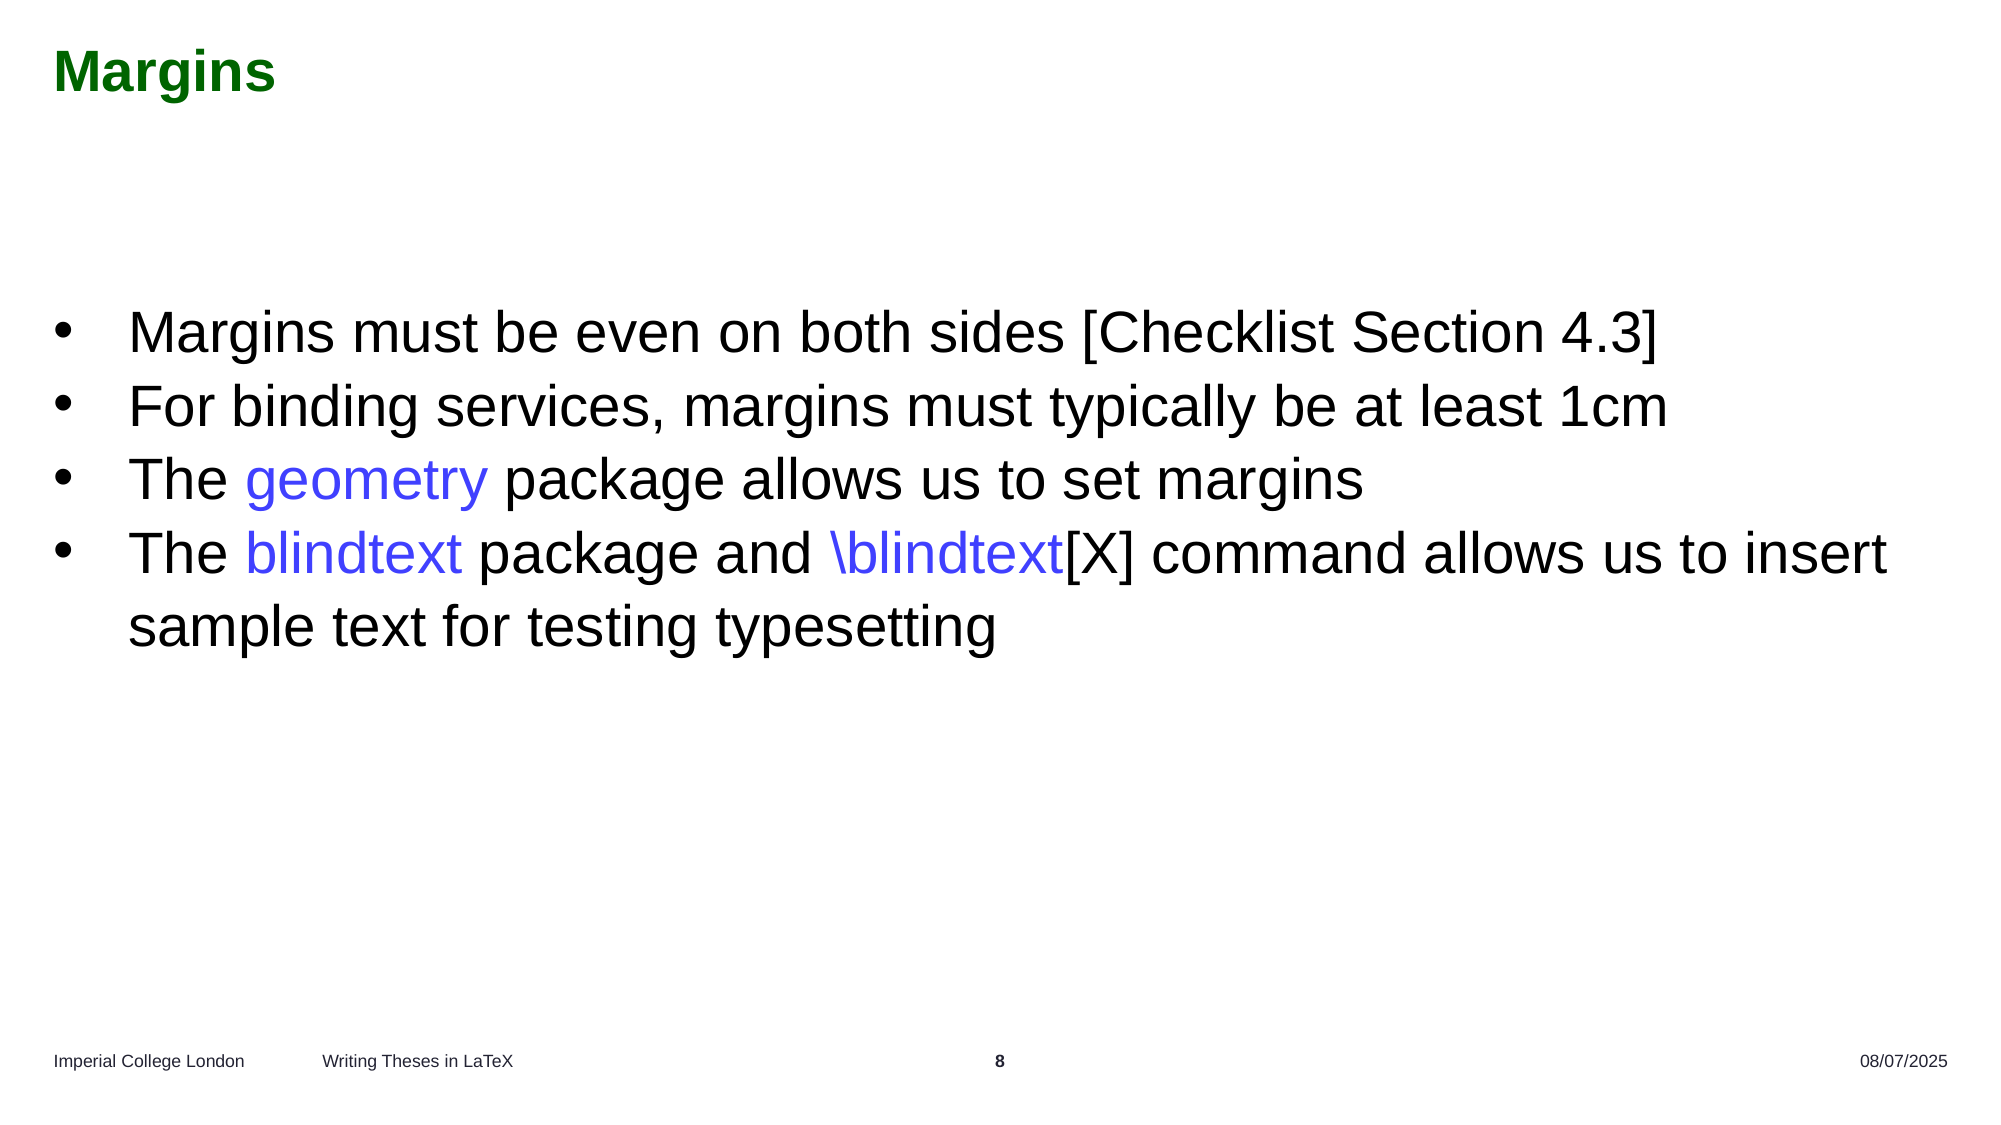

# Margins
Margins must be even on both sides [Checklist Section 4.3]
For binding services, margins must typically be at least 1cm
The geometry package allows us to set margins
The blindtext package and \blindtext[X] command allows us to insert sample text for testing typesetting
Writing Theses in LaTeX
8
08/07/2025